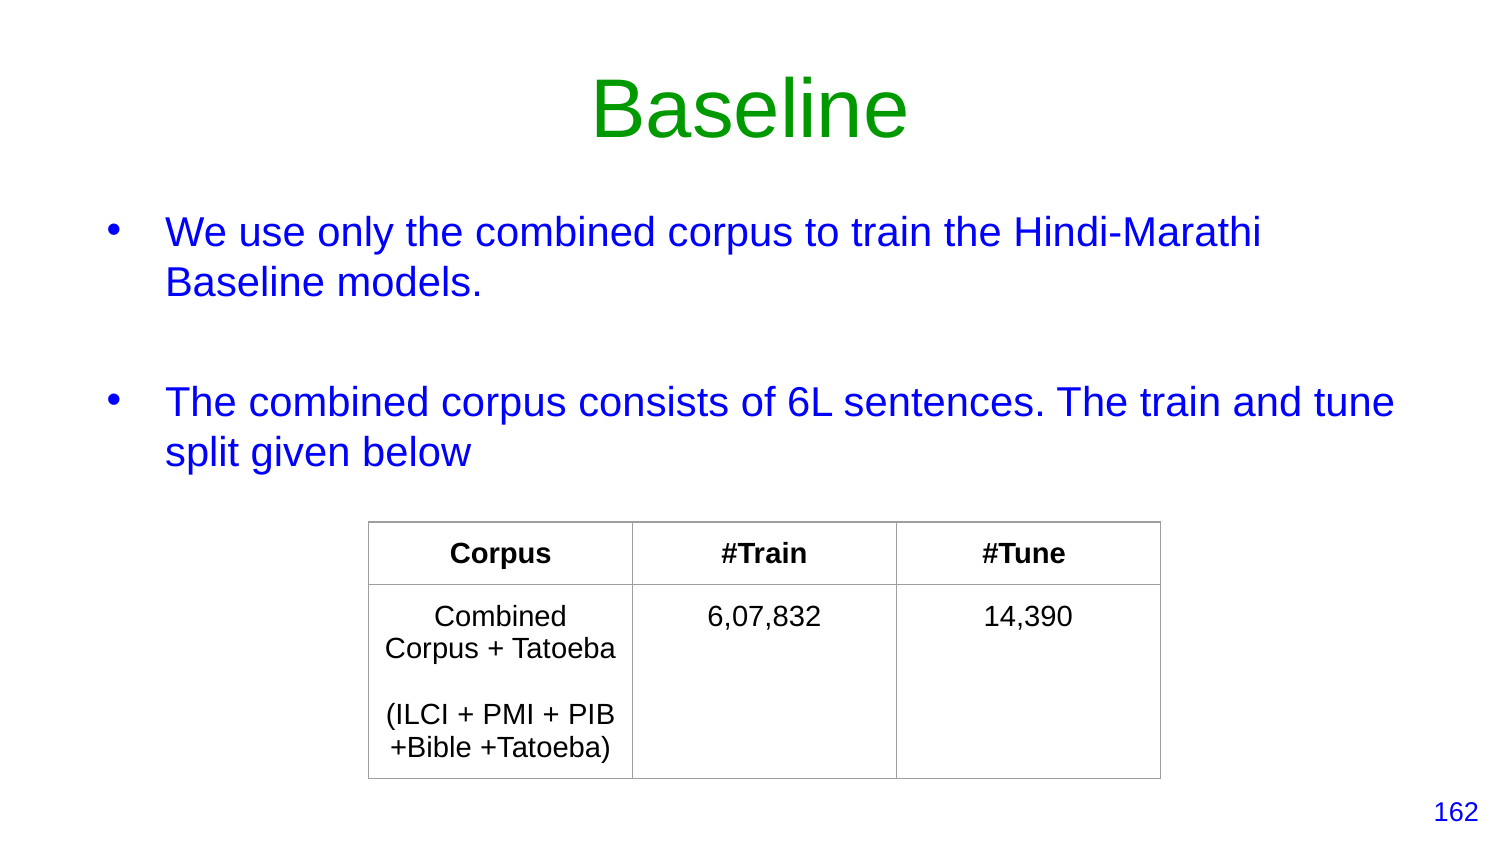

# Baseline
We use only the combined corpus to train the Hindi-Marathi Baseline models.

The combined corpus consists of 6L sentences. The train and tune split given below

| Corpus | #Train | #Tune |
| --- | --- | --- |
| Combined Corpus + Tatoeba (ILCI + PMI + PIB +Bible +Tatoeba) | 6,07,832 | 14,390 |
162